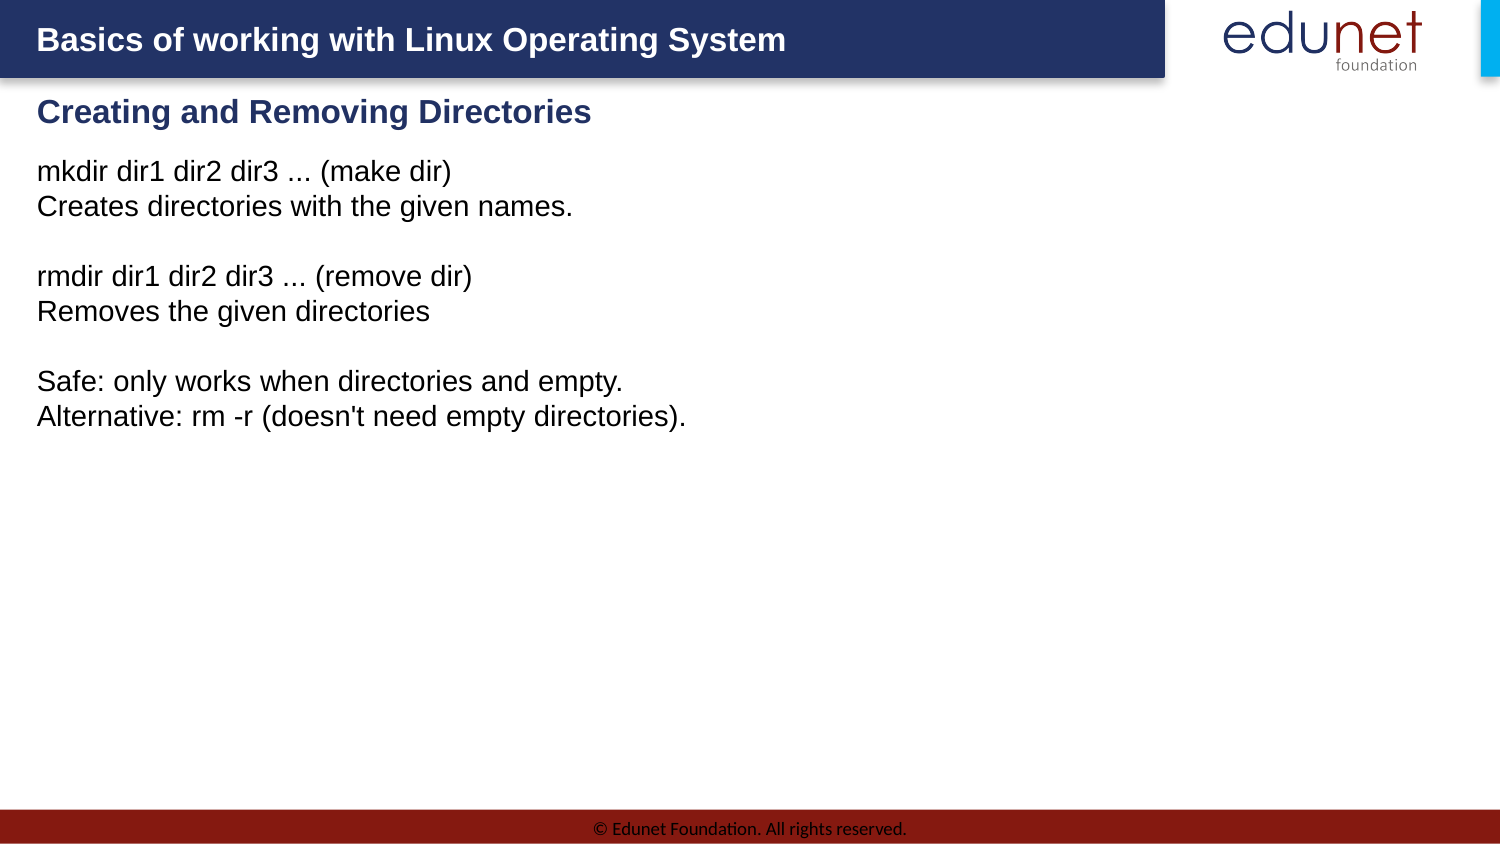

Creating and Removing Directories
mkdir dir1 dir2 dir3 ... (make dir)
Creates directories with the given names.
rmdir dir1 dir2 dir3 ... (remove dir)
Removes the given directories
Safe: only works when directories and empty.
Alternative: rm -r (doesn't need empty directories).
© Edunet Foundation. All rights reserved.